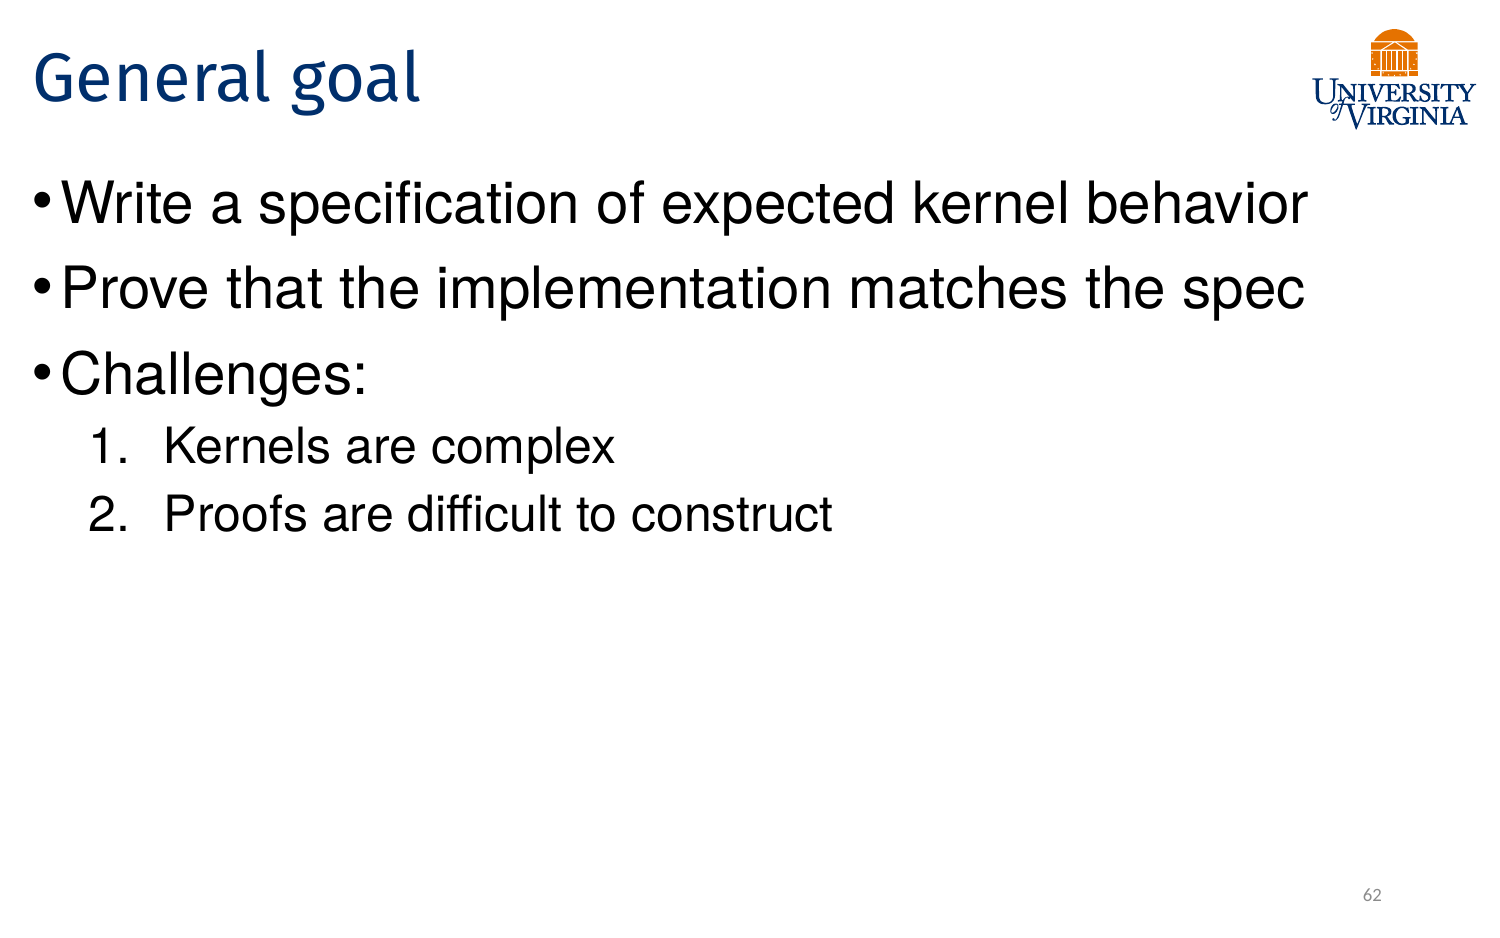

# General goal
Write a specification of expected kernel behavior
Prove that the implementation matches the spec
Challenges:
Kernels are complex
Proofs are difficult to construct
62